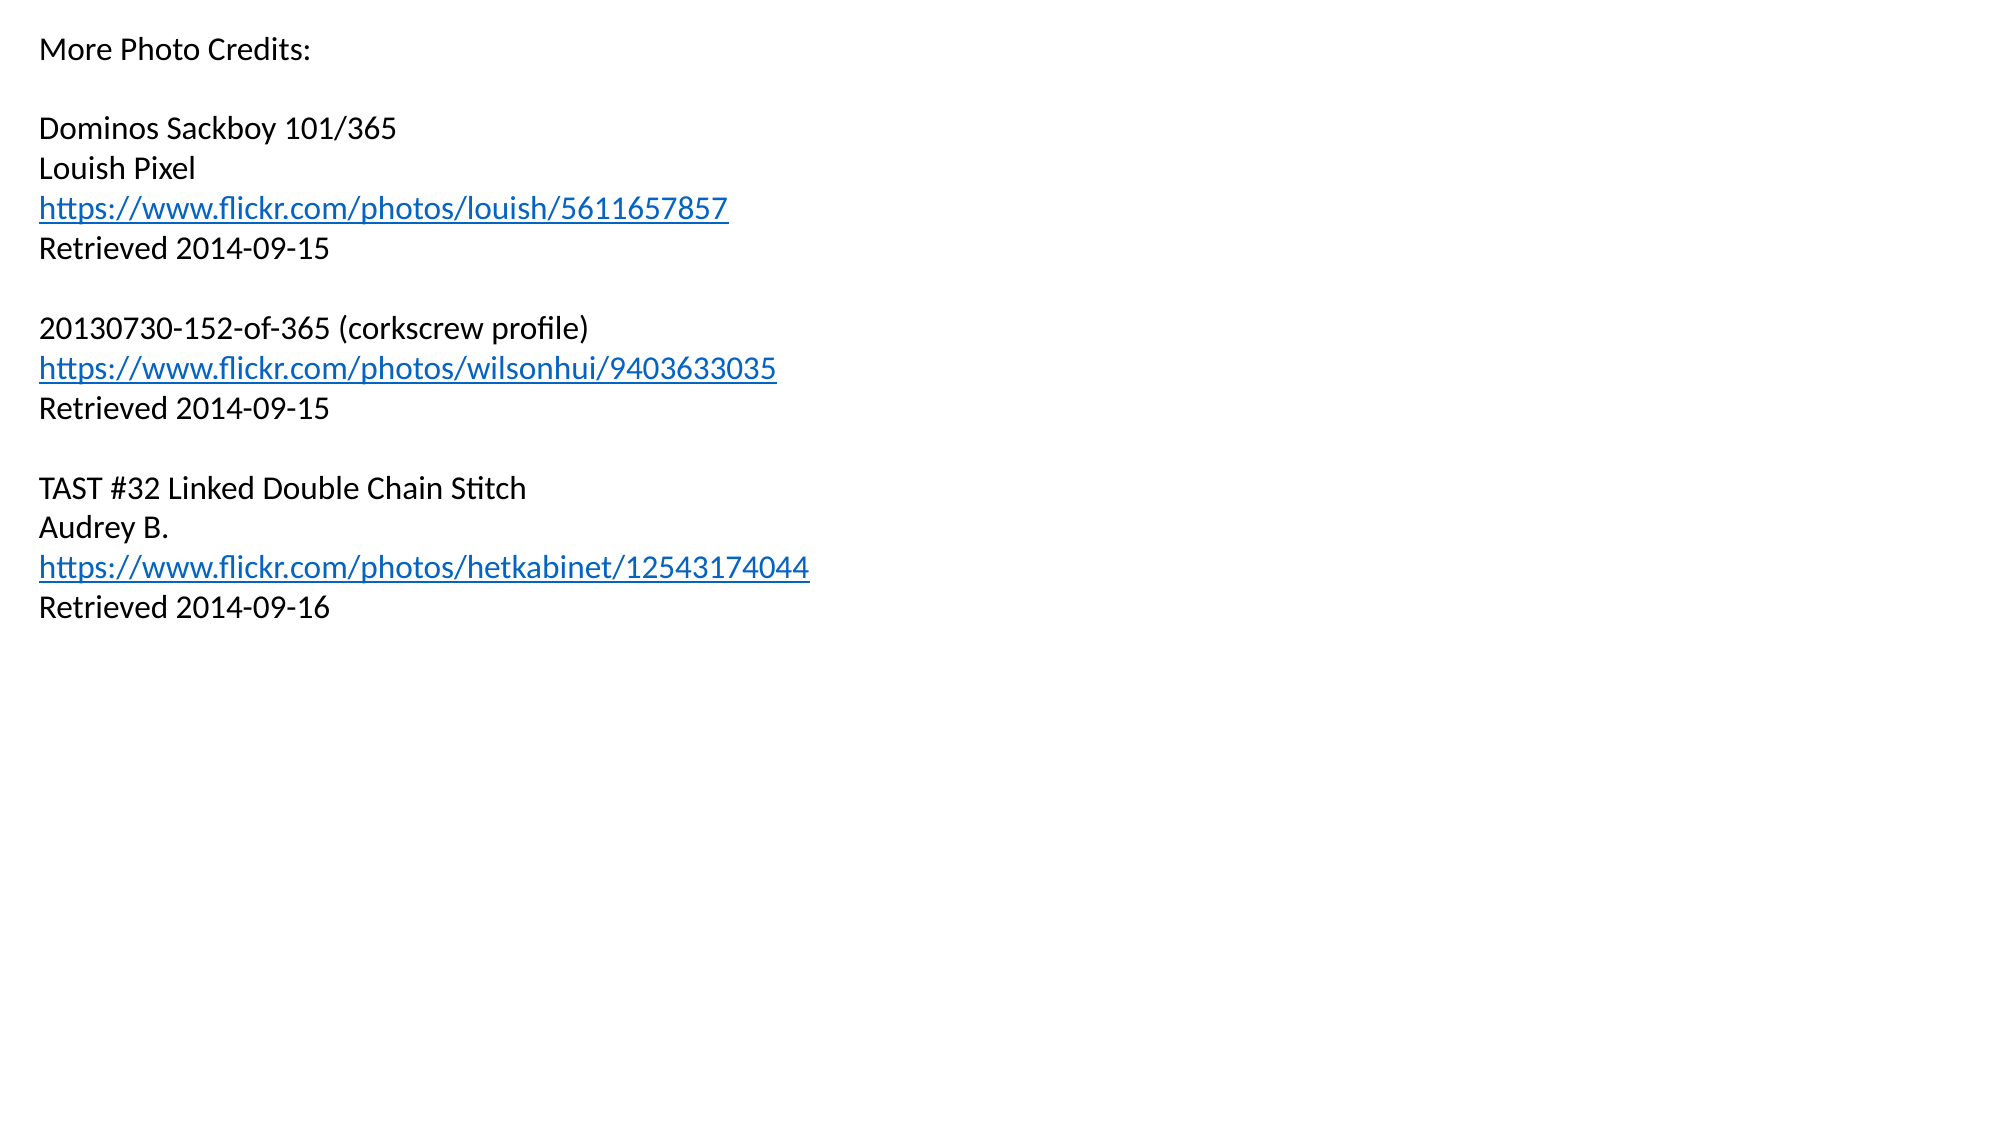

More Photo Credits:

Dominos Sackboy 101/365
Louish Pixel
https://www.flickr.com/photos/louish/5611657857
Retrieved 2014-09-15

20130730-152-of-365 (corkscrew profile)
https://www.flickr.com/photos/wilsonhui/9403633035
Retrieved 2014-09-15

TAST #32 Linked Double Chain Stitch
Audrey B.
https://www.flickr.com/photos/hetkabinet/12543174044
Retrieved 2014-09-16